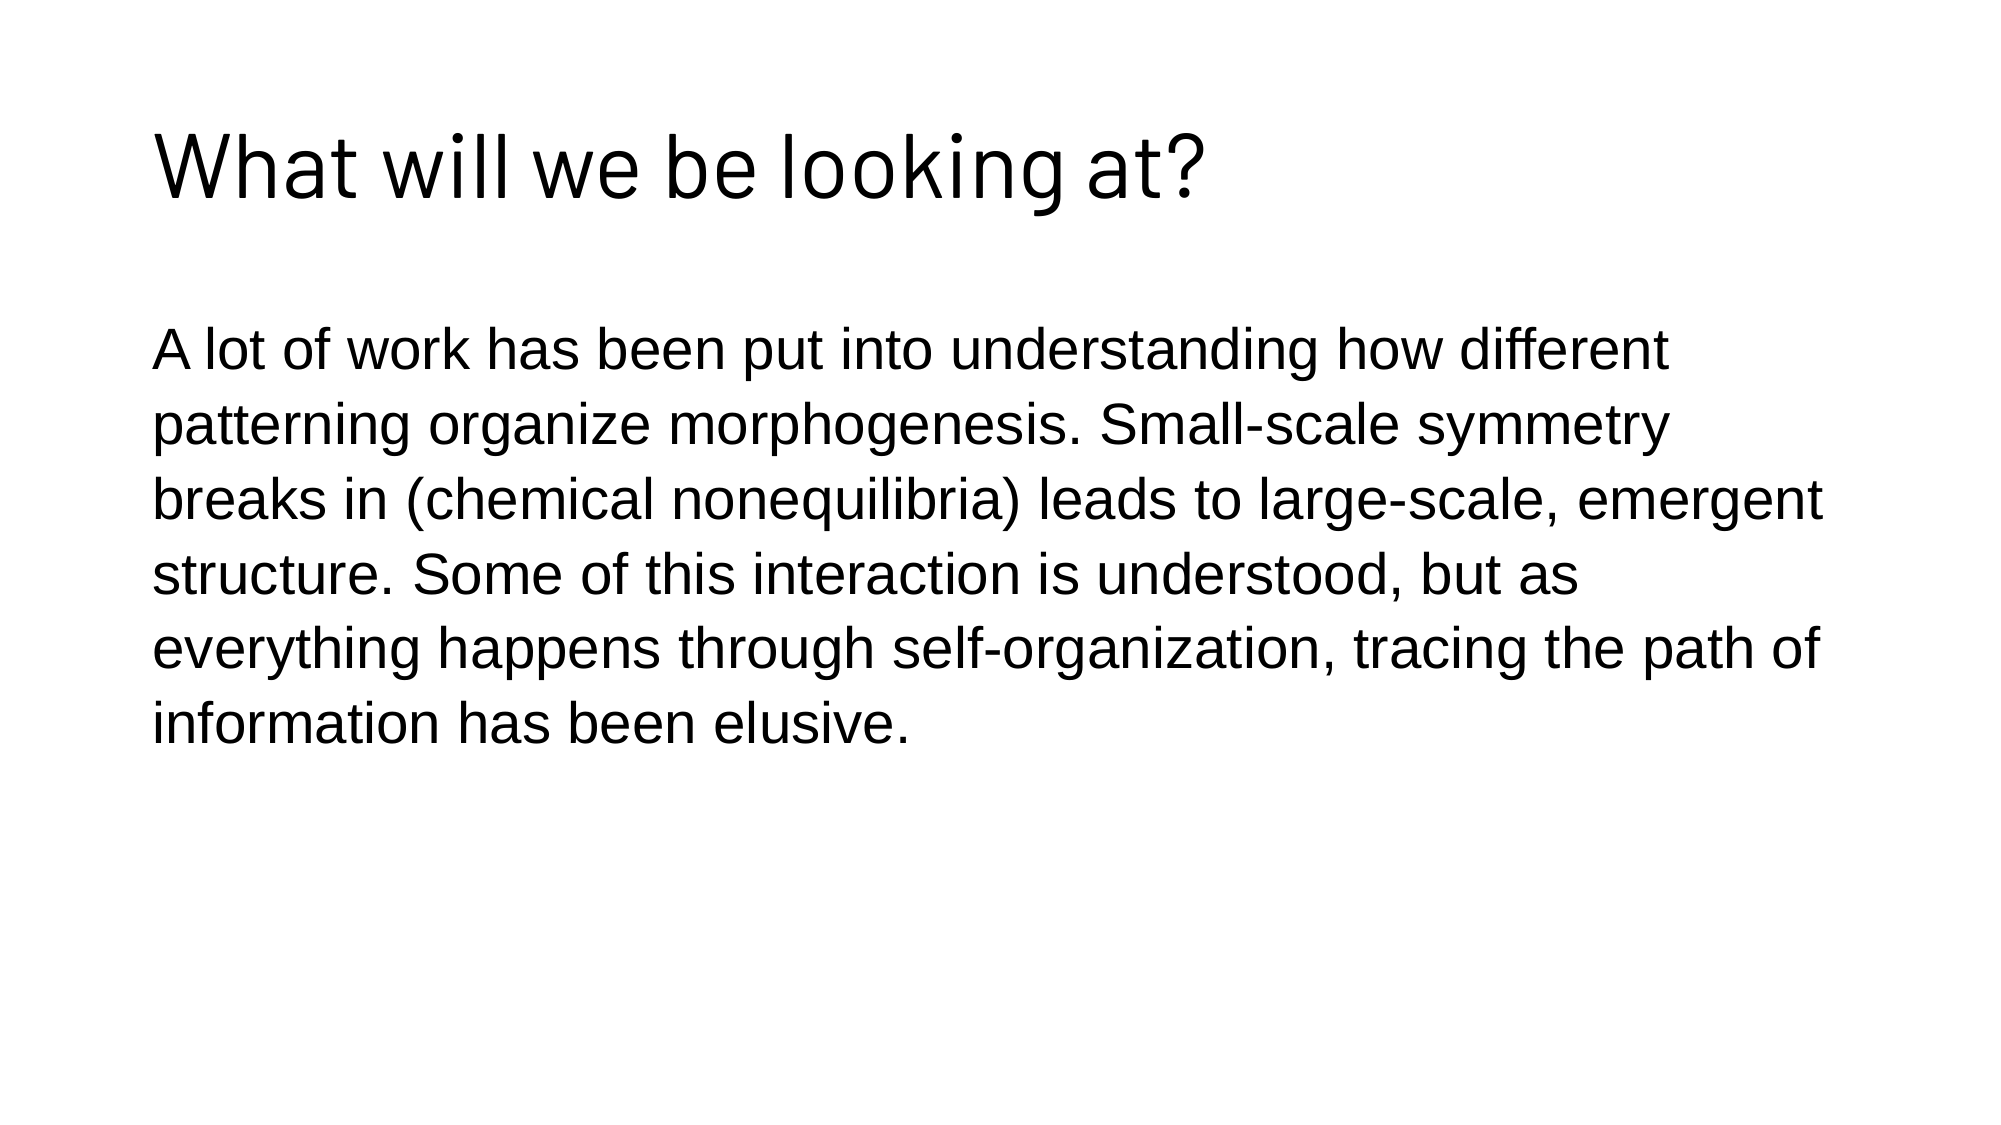

# What will we be looking at?
A lot of work has been put into understanding how different patterning organize morphogenesis. Small-scale symmetry breaks in (chemical nonequilibria) leads to large-scale, emergent structure. Some of this interaction is understood, but as everything happens through self-organization, tracing the path of information has been elusive.